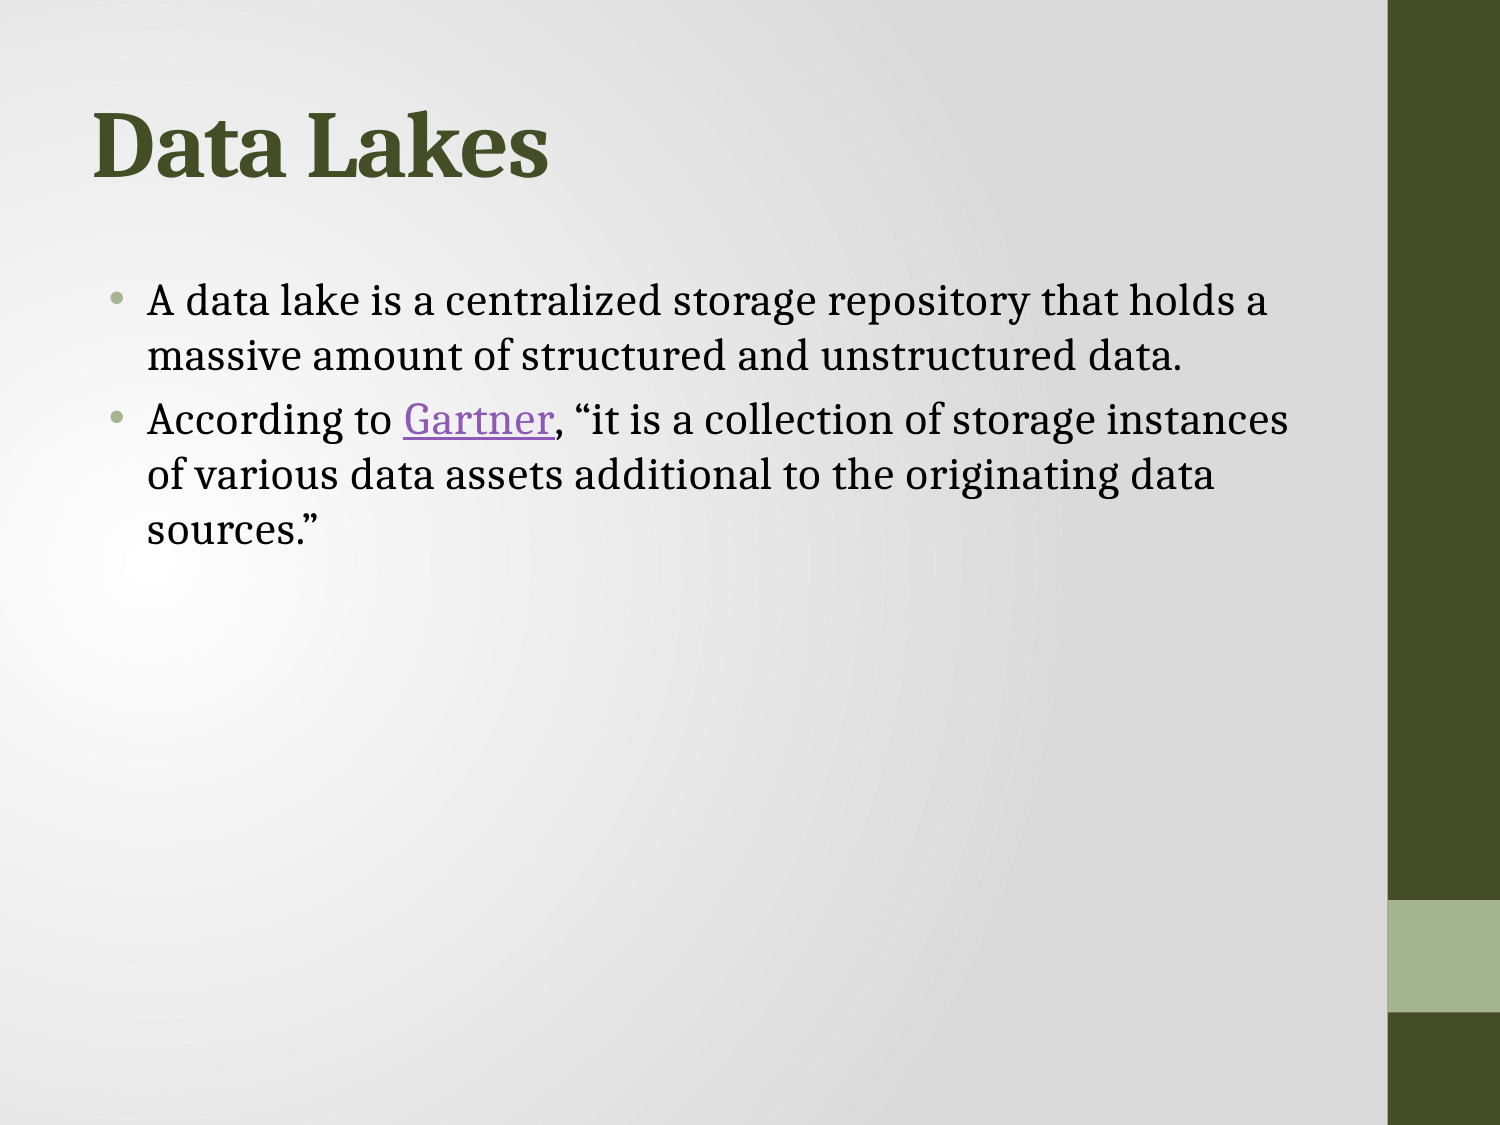

# Data Lakes
A data lake is a centralized storage repository that holds a massive amount of structured and unstructured data.
According to Gartner, “it is a collection of storage instances of various data assets additional to the originating data sources.”